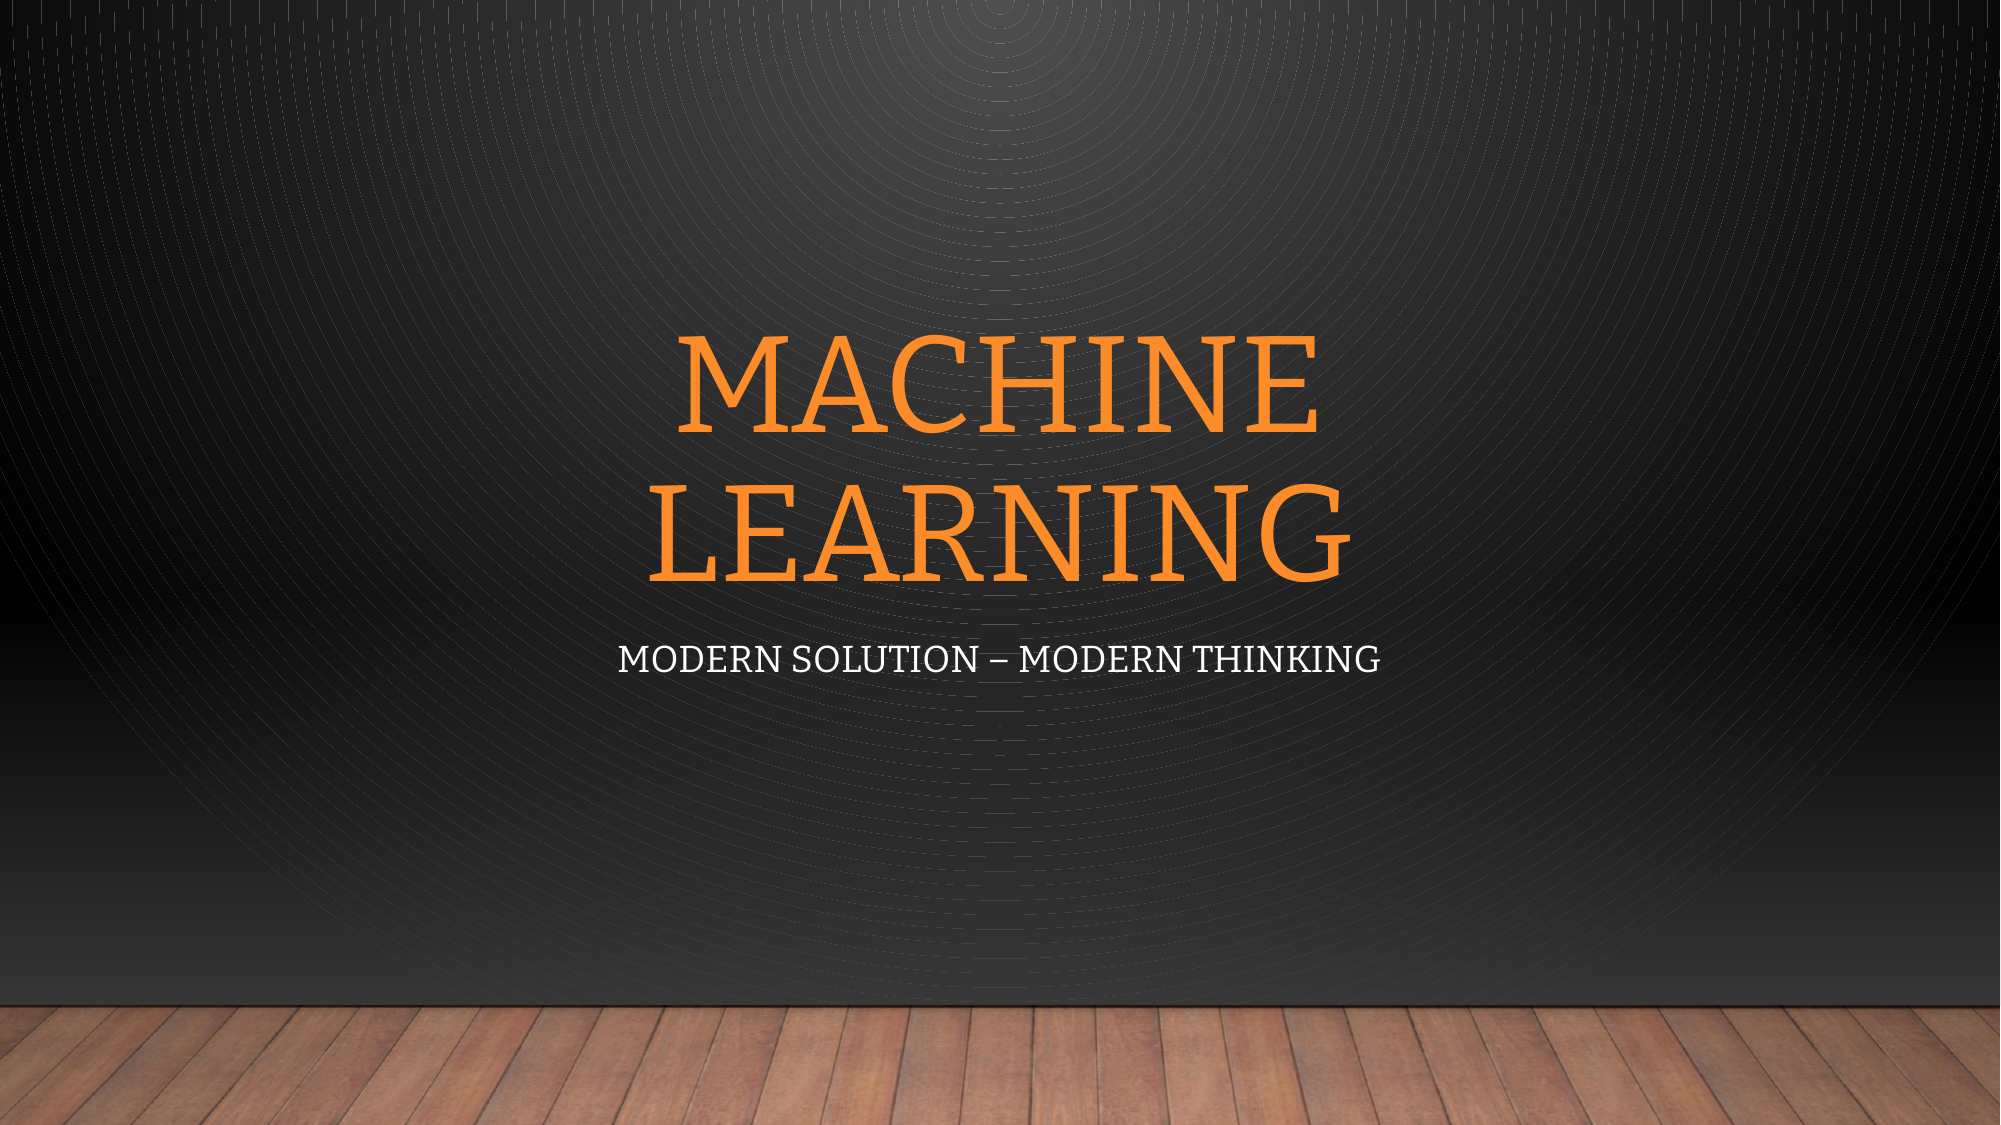

# Machine learning
Modern solution – modern thinking